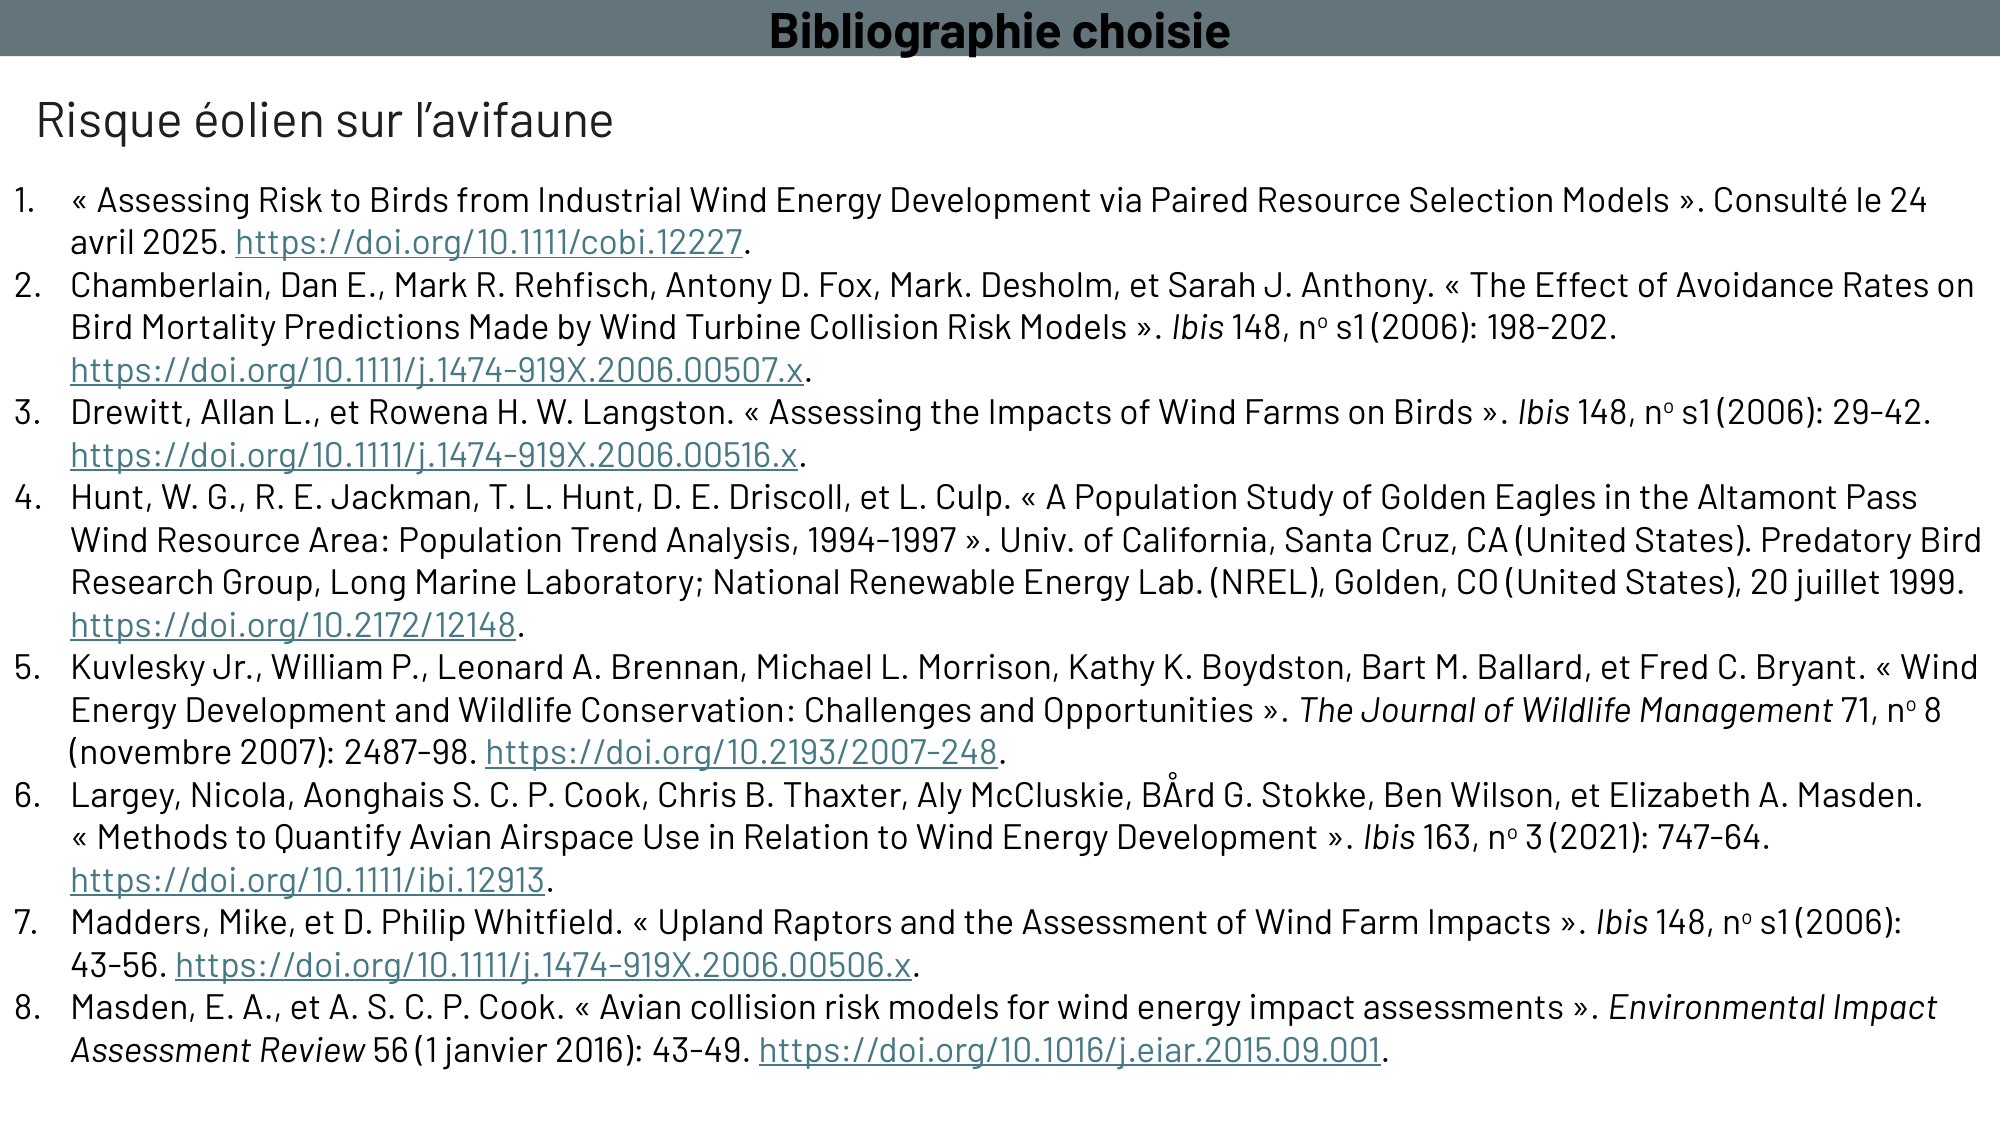

Bibliographie choisie
Risque éolien sur l’avifaune
« Assessing Risk to Birds from Industrial Wind Energy Development via Paired Resource Selection Models ». Consulté le 24 avril 2025. https://doi.org/10.1111/cobi.12227.
Chamberlain, Dan E., Mark R. Rehfisch, Antony D. Fox, Mark. Desholm, et Sarah J. Anthony. « The Effect of Avoidance Rates on Bird Mortality Predictions Made by Wind Turbine Collision Risk Models ». Ibis 148, no s1 (2006): 198‑202. https://doi.org/10.1111/j.1474-919X.2006.00507.x.
Drewitt, Allan L., et Rowena H. W. Langston. « Assessing the Impacts of Wind Farms on Birds ». Ibis 148, no s1 (2006): 29‑42. https://doi.org/10.1111/j.1474-919X.2006.00516.x.
Hunt, W. G., R. E. Jackman, T. L. Hunt, D. E. Driscoll, et L. Culp. « A Population Study of Golden Eagles in the Altamont Pass Wind Resource Area: Population Trend Analysis, 1994-1997 ». Univ. of California, Santa Cruz, CA (United States). Predatory Bird Research Group, Long Marine Laboratory; National Renewable Energy Lab. (NREL), Golden, CO (United States), 20 juillet 1999. https://doi.org/10.2172/12148.
Kuvlesky Jr., William P., Leonard A. Brennan, Michael L. Morrison, Kathy K. Boydston, Bart M. Ballard, et Fred C. Bryant. « Wind Energy Development and Wildlife Conservation: Challenges and Opportunities ». The Journal of Wildlife Management 71, no 8 (novembre 2007): 2487‑98. https://doi.org/10.2193/2007-248.
Largey, Nicola, Aonghais S. C. P. Cook, Chris B. Thaxter, Aly McCluskie, BÅrd G. Stokke, Ben Wilson, et Elizabeth A. Masden. « Methods to Quantify Avian Airspace Use in Relation to Wind Energy Development ». Ibis 163, no 3 (2021): 747‑64. https://doi.org/10.1111/ibi.12913.
Madders, Mike, et D. Philip Whitfield. « Upland Raptors and the Assessment of Wind Farm Impacts ». Ibis 148, no s1 (2006): 43‑56. https://doi.org/10.1111/j.1474-919X.2006.00506.x.
Masden, E. A., et A. S. C. P. Cook. « Avian collision risk models for wind energy impact assessments ». Environmental Impact Assessment Review 56 (1 janvier 2016): 43‑49. https://doi.org/10.1016/j.eiar.2015.09.001.